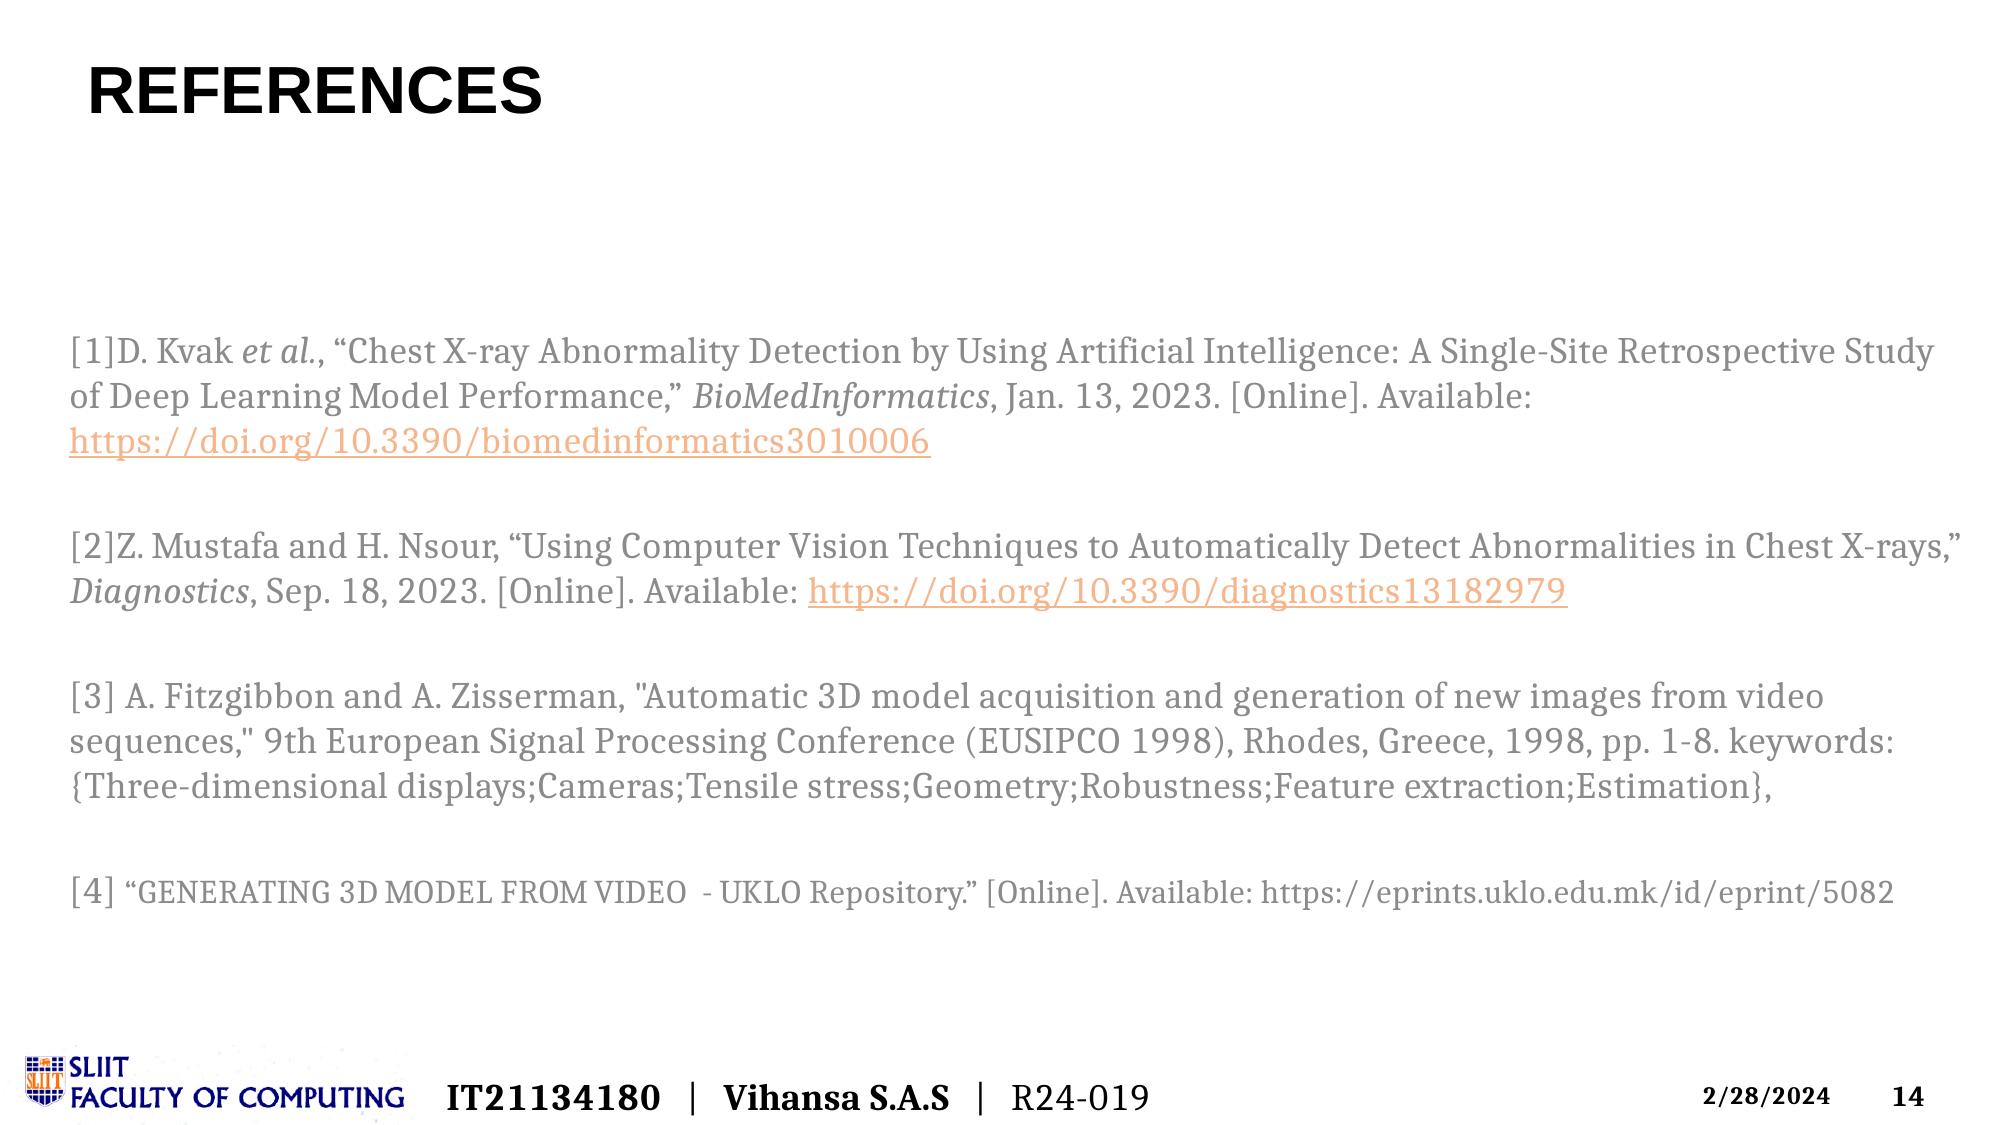

# References
[1]D. Kvak et al., “Chest X-ray Abnormality Detection by Using Artificial Intelligence: A Single-Site Retrospective Study of Deep Learning Model Performance,” BioMedInformatics, Jan. 13, 2023. [Online]. Available: https://doi.org/10.3390/biomedinformatics3010006

[2]Z. Mustafa and H. Nsour, “Using Computer Vision Techniques to Automatically Detect Abnormalities in Chest X-rays,” Diagnostics, Sep. 18, 2023. [Online]. Available: https://doi.org/10.3390/diagnostics13182979

[3] A. Fitzgibbon and A. Zisserman, "Automatic 3D model acquisition and generation of new images from video sequences," 9th European Signal Processing Conference (EUSIPCO 1998), Rhodes, Greece, 1998, pp. 1-8. keywords: {Three-dimensional displays;Cameras;Tensile stress;Geometry;Robustness;Feature extraction;Estimation},

[4] “GENERATING 3D MODEL FROM VIDEO  - UKLO Repository.” [Online]. Available: https://eprints.uklo.edu.mk/id/eprint/5082

IT21134180   |   Vihansa S.A.S   |   R24-019